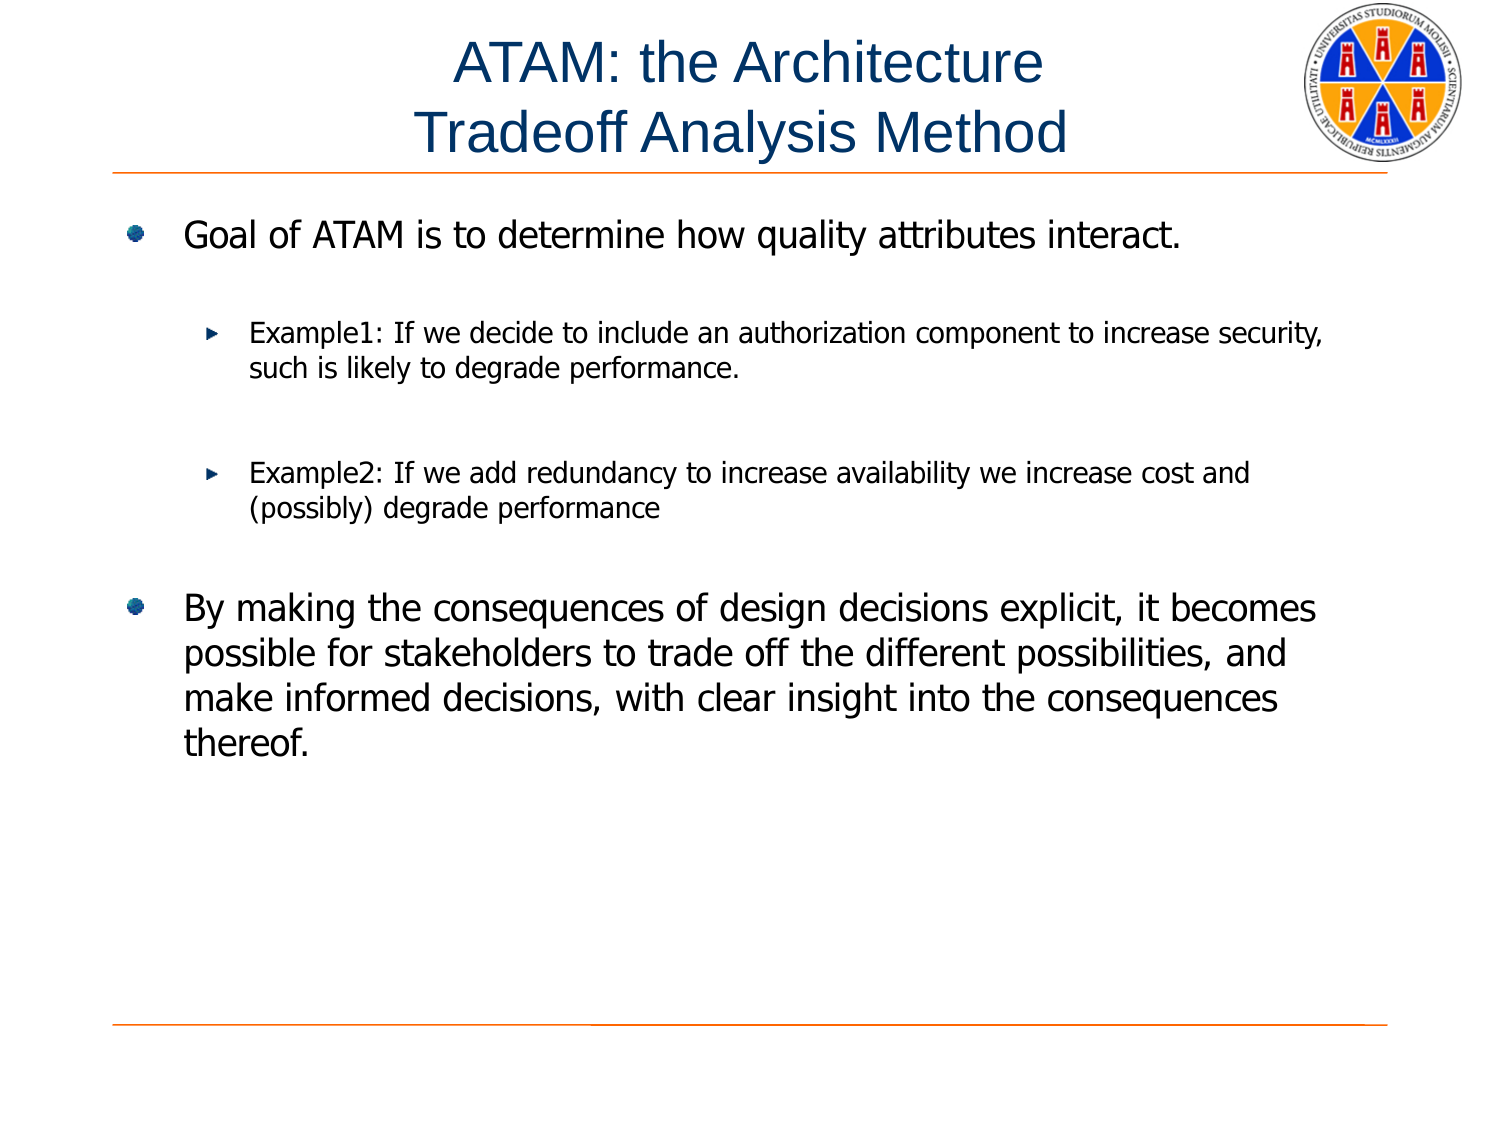

# ATAM: the Architecture Tradeoff Analysis Method
Goal of ATAM is to determine how quality attributes interact.

Example1: If we decide to include an authorization component to increase security, such is likely to degrade performance.

Example2: If we add redundancy to increase availability we increase cost and (possibly) degrade performance

By making the consequences of design decisions explicit, it becomes possible for stakeholders to trade off the different possibilities, and make informed decisions, with clear insight into the consequences thereof.